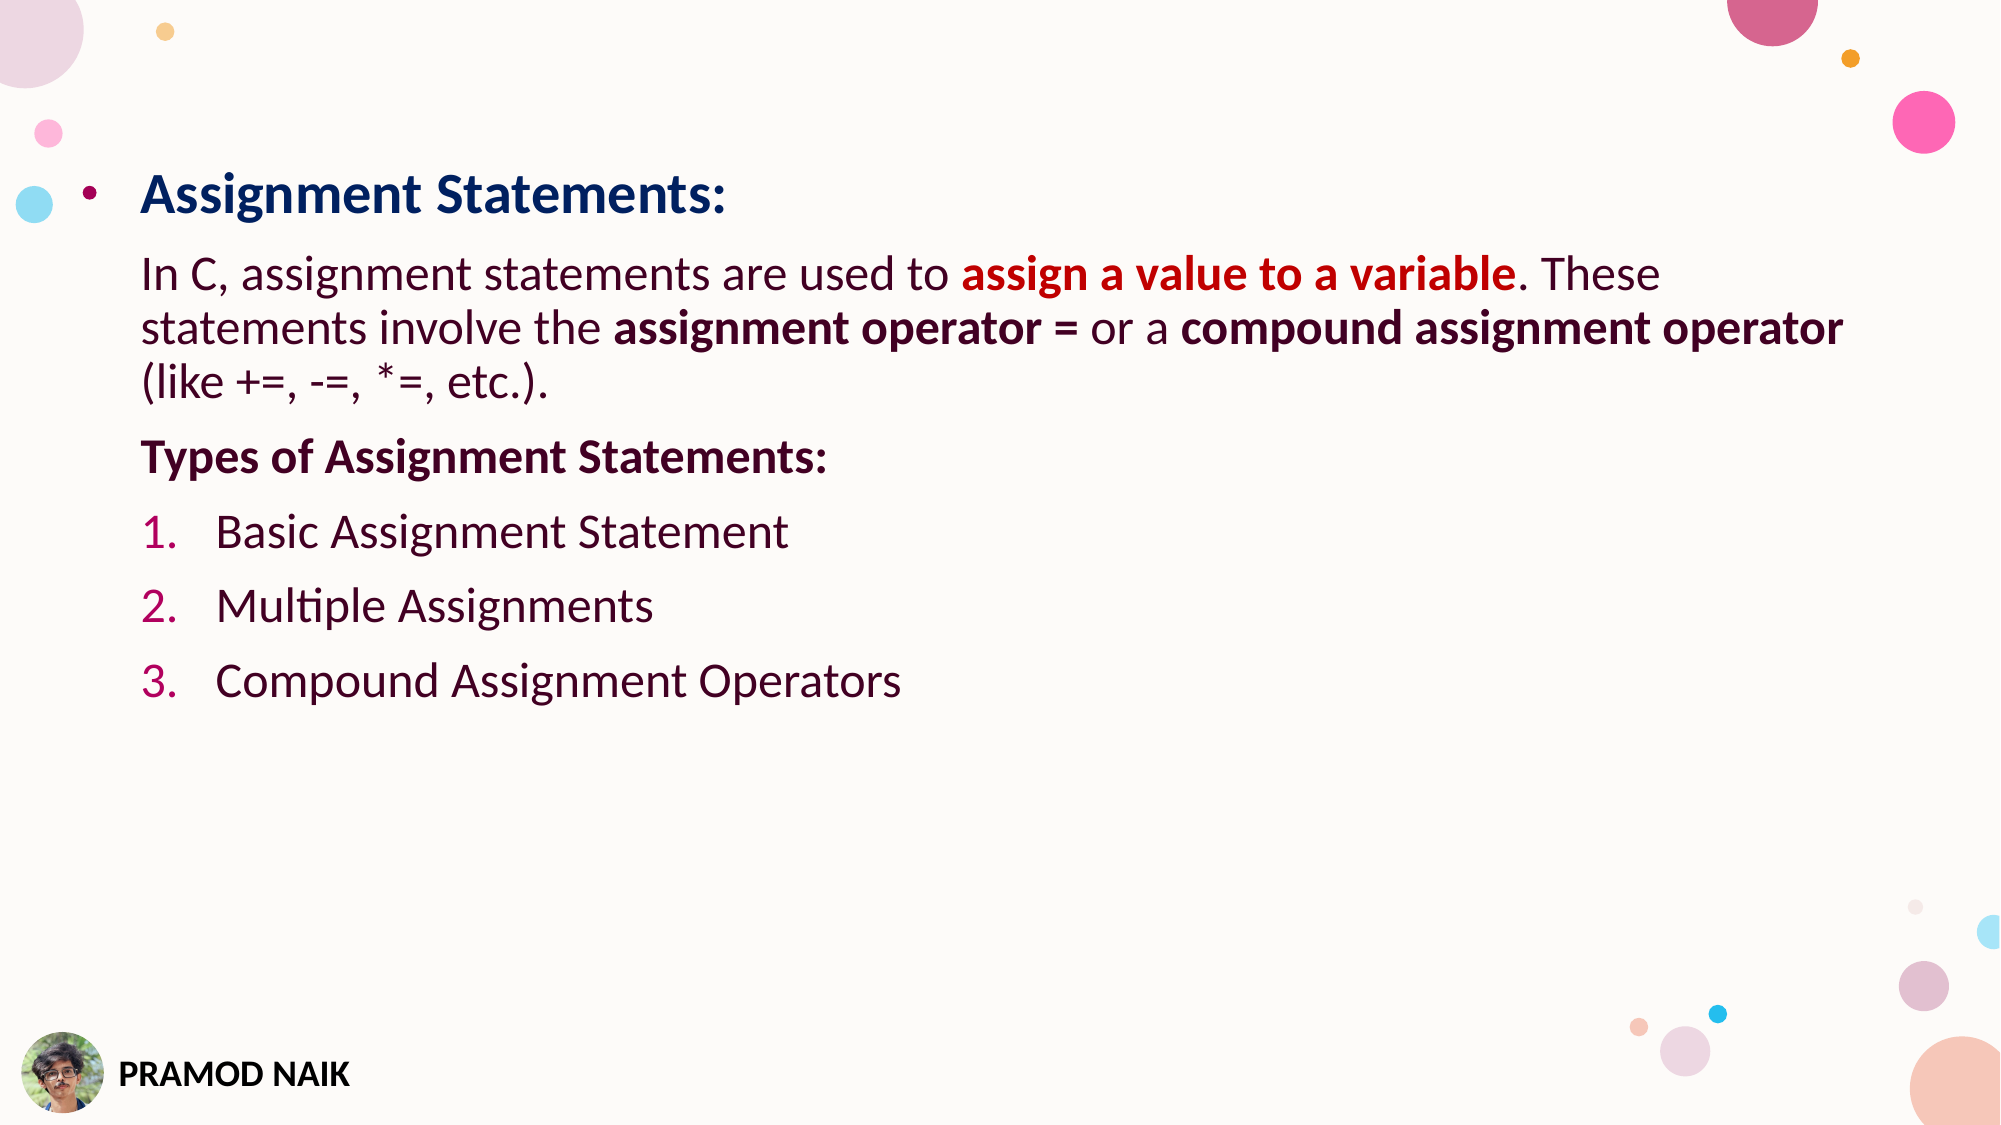

Assignment Statements:
In C, assignment statements are used to assign a value to a variable. These statements involve the assignment operator = or a compound assignment operator (like +=, -=, *=, etc.).
Types of Assignment Statements:
Basic Assignment Statement
Multiple Assignments
Compound Assignment Operators